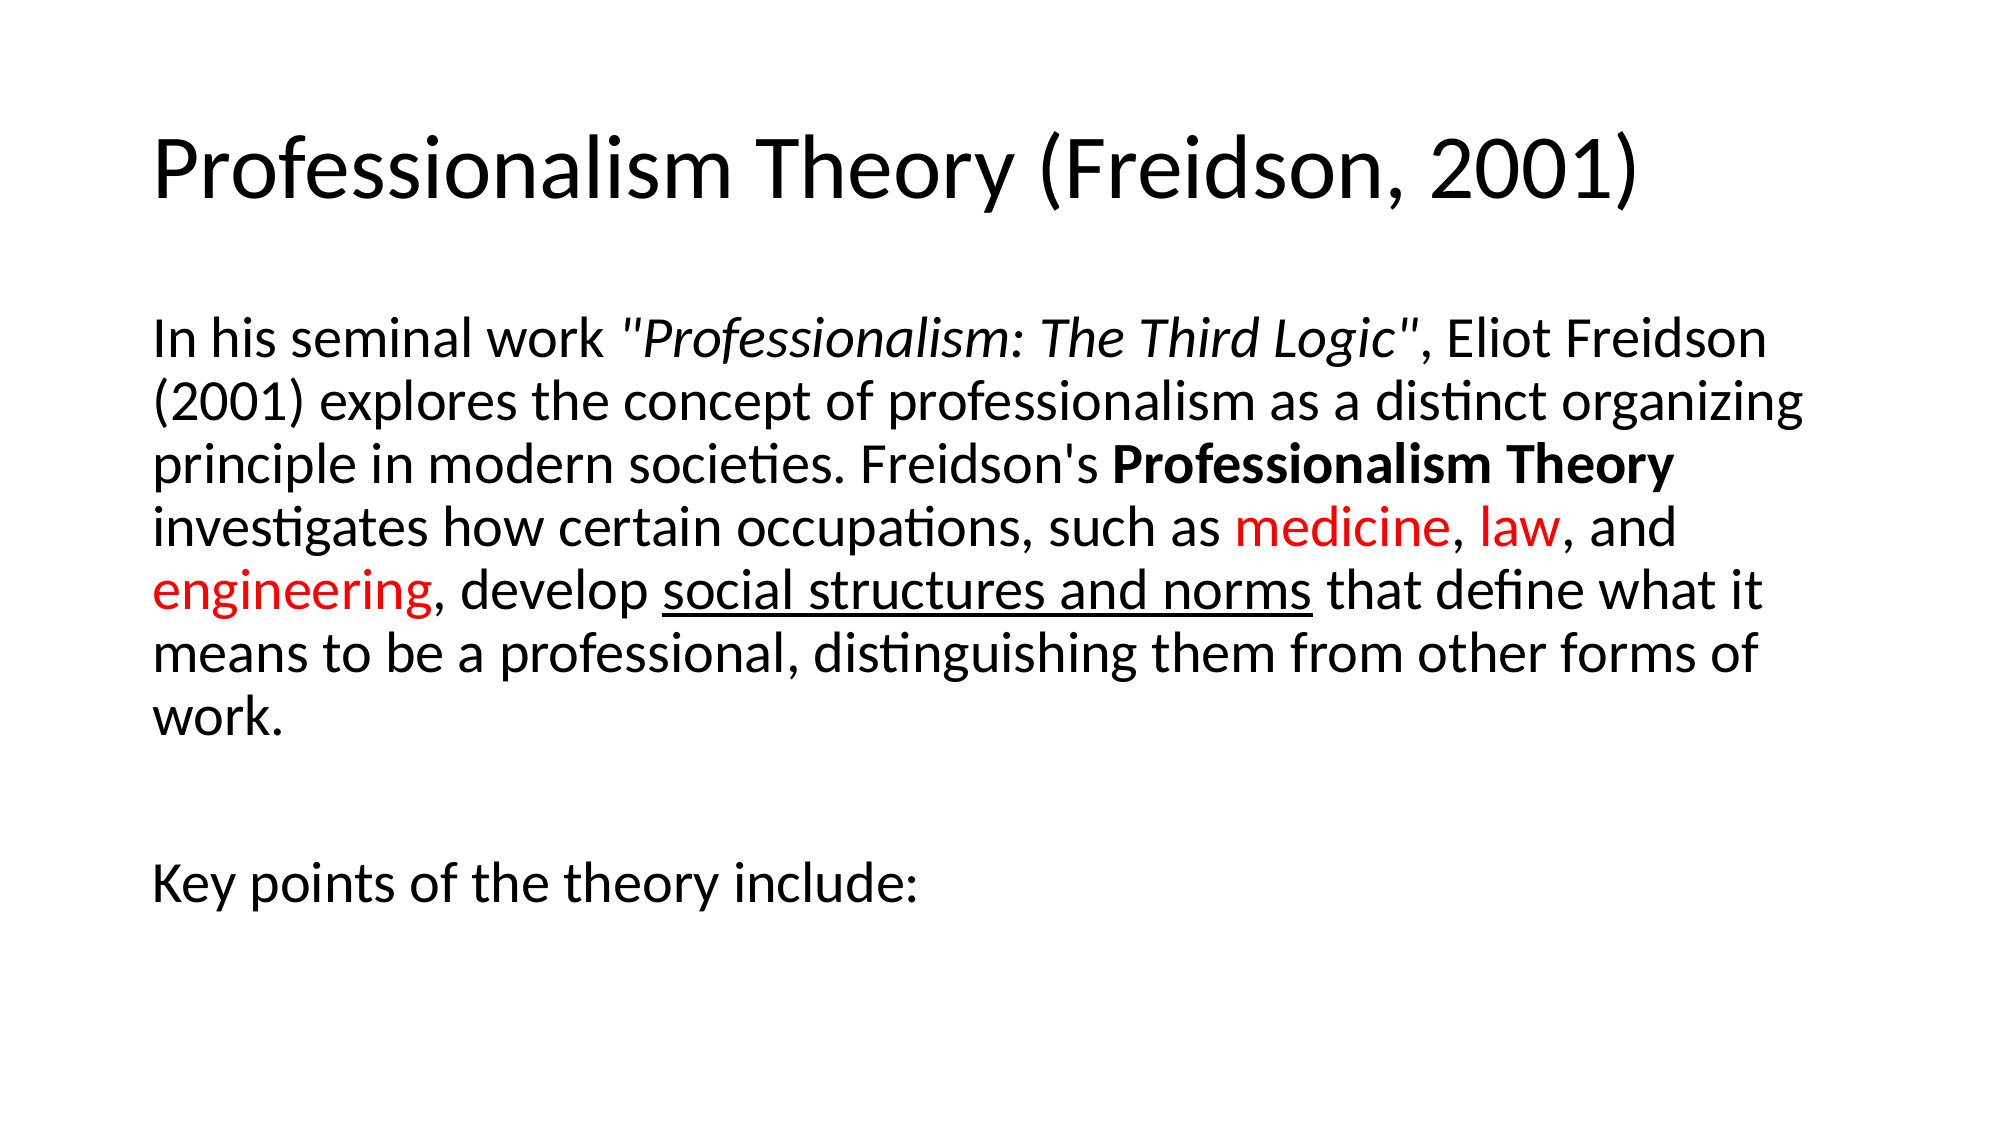

# Professionalism Theory (Freidson, 2001)
In his seminal work "Professionalism: The Third Logic", Eliot Freidson (2001) explores the concept of professionalism as a distinct organizing principle in modern societies. Freidson's Professionalism Theory investigates how certain occupations, such as medicine, law, and engineering, develop social structures and norms that define what it means to be a professional, distinguishing them from other forms of work.

Key points of the theory include: